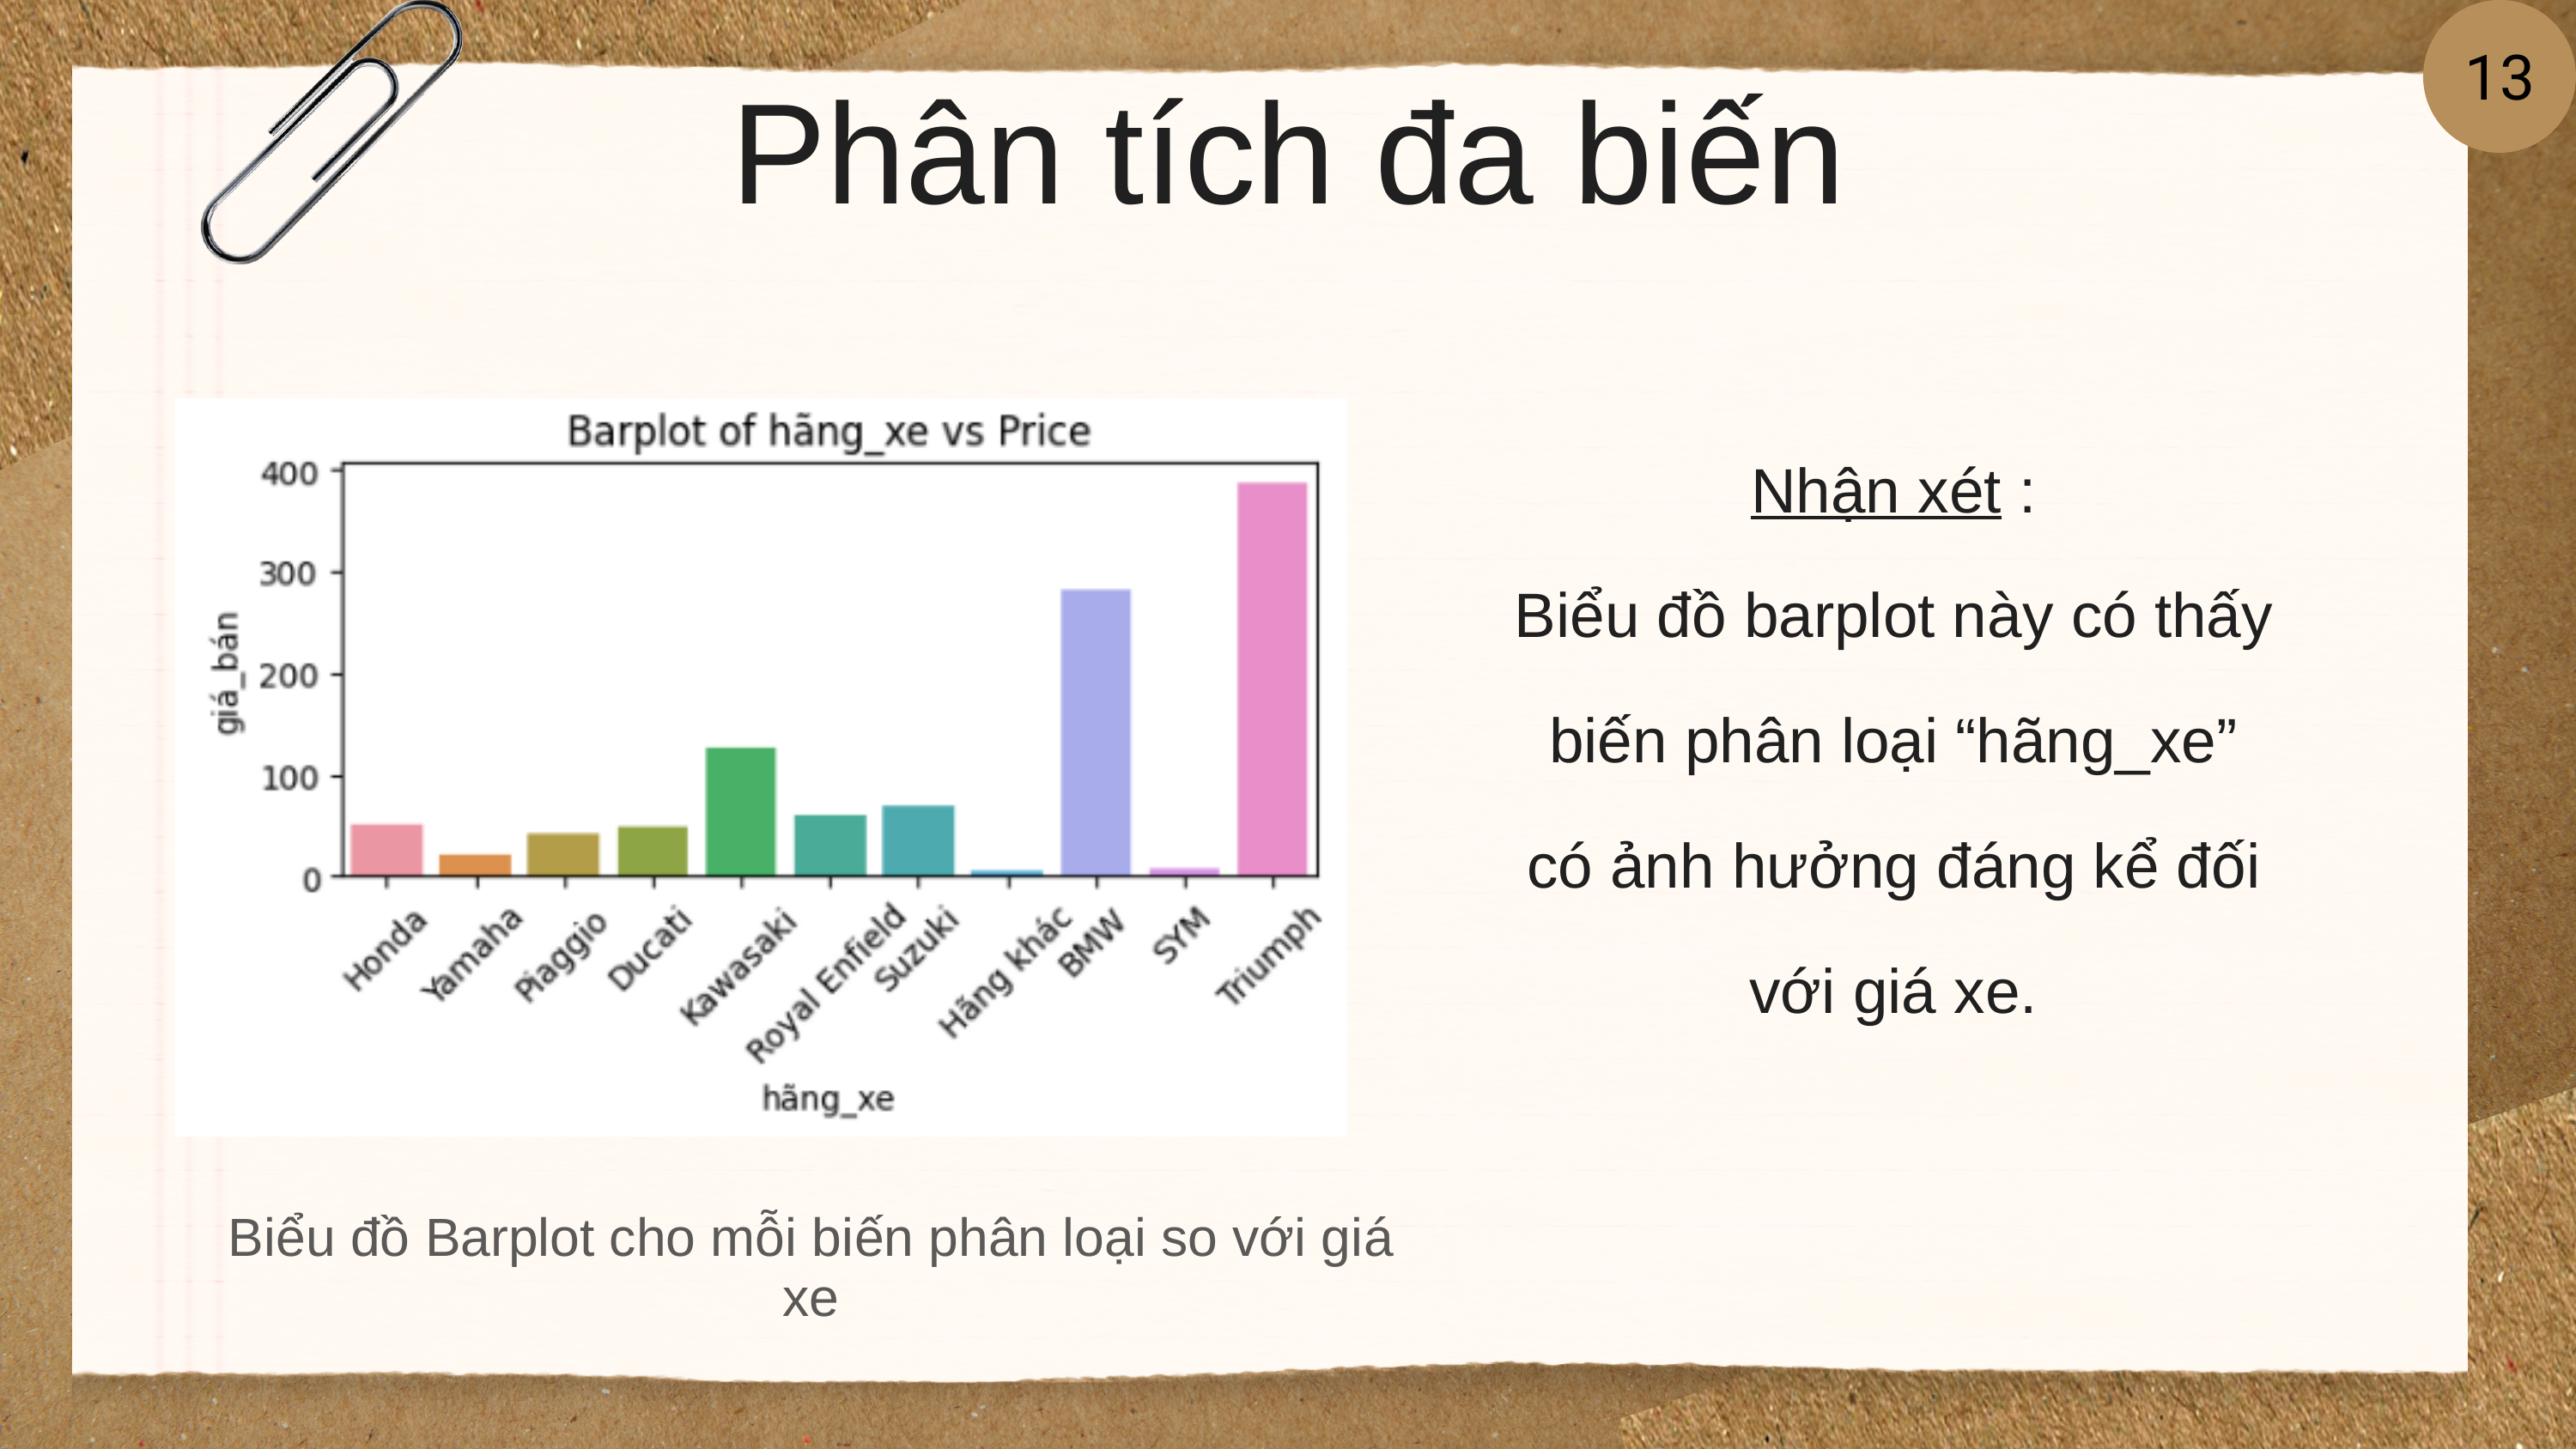

13

Phân tích đa biến

Nhận xét :
Biểu đồ barplot này có thấy biến phân loại “hãng_xe” có ảnh hưởng đáng kể đối với giá xe.

Biểu đồ Barplot cho mỗi biến phân loại so với giá xe